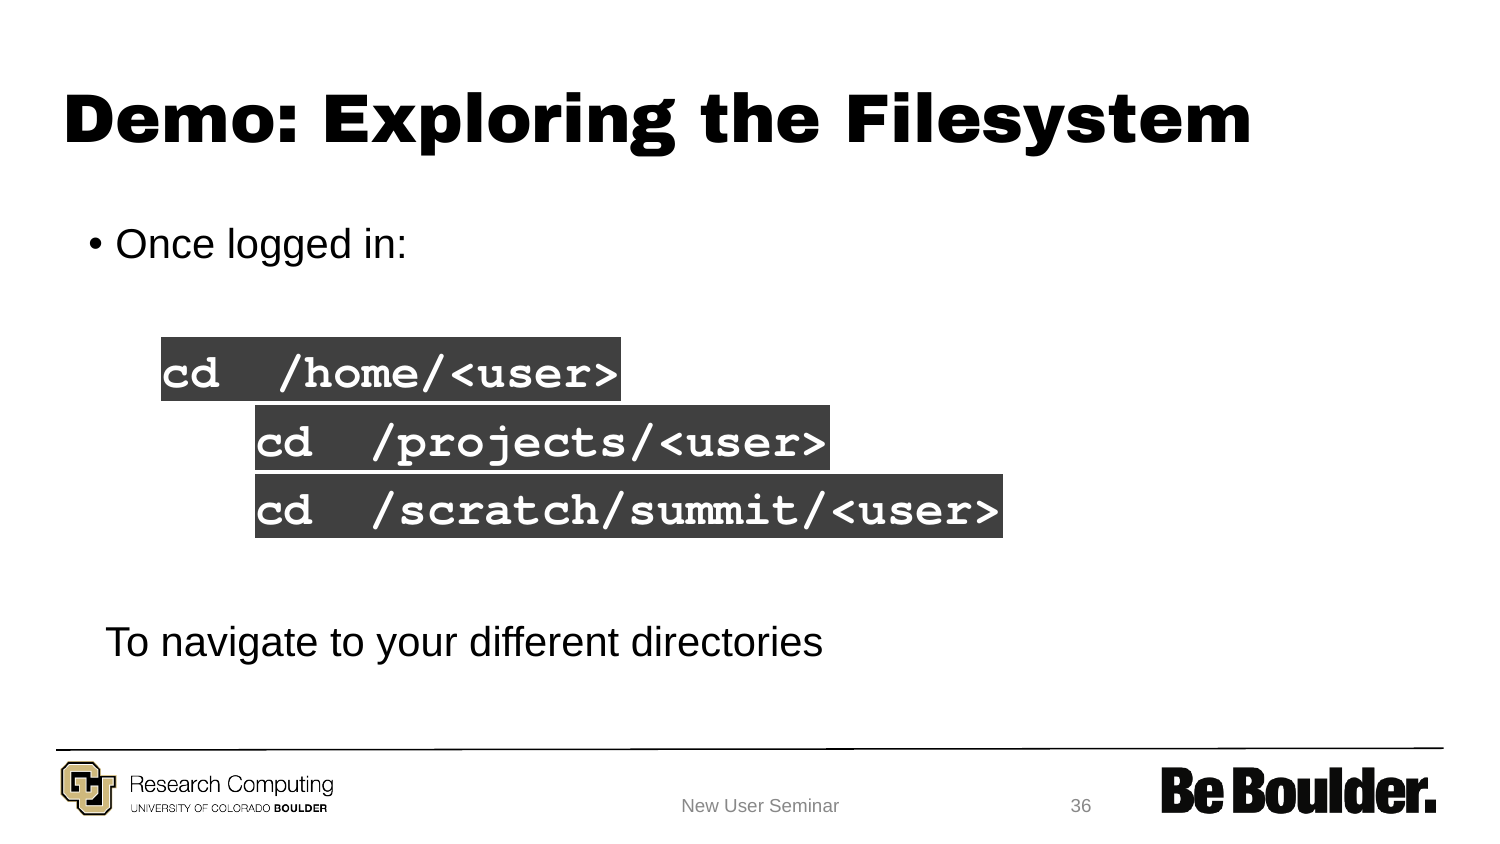

# Demo: Exploring the Filesystem
Once logged in:

cd  /home/<user>
	cd  /projects/<user>
	cd  /scratch/summit/<user>

To navigate to your different directories

New User Seminar
36